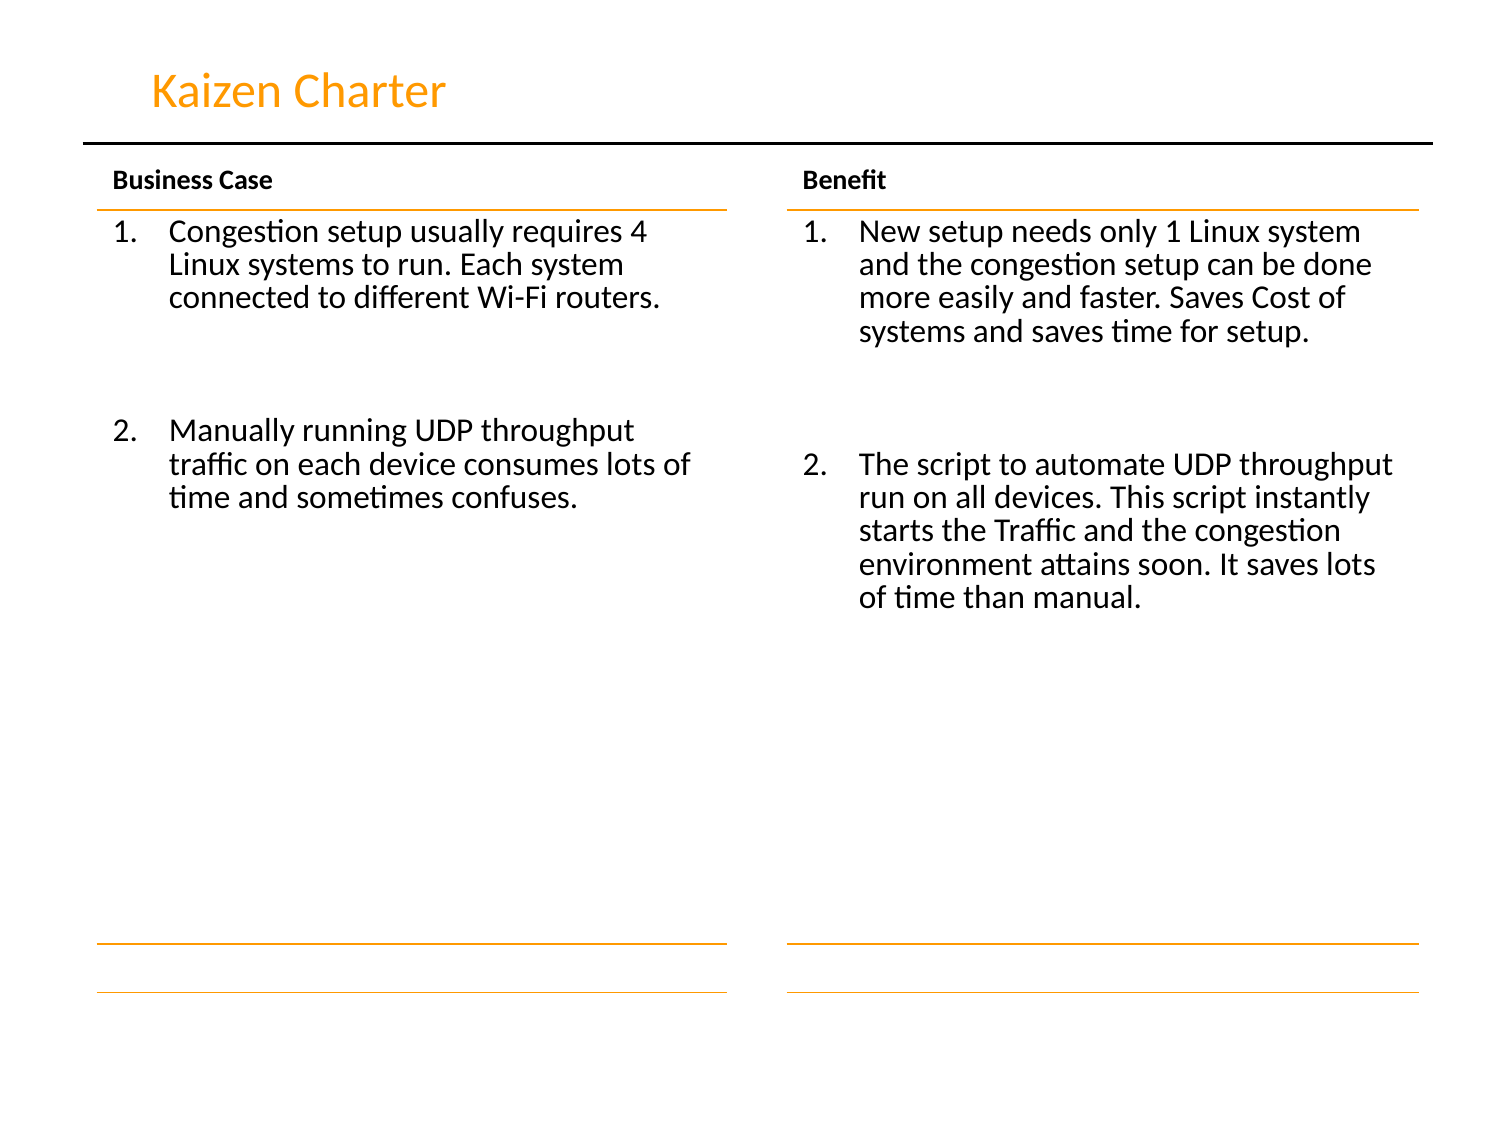

Kaizen Charter
| Business Case |  | Benefit |
| --- | --- | --- |
| Congestion setup usually requires 4 Linux systems to run. Each system connected to different Wi-Fi routers. Manually running UDP throughput traffic on each device consumes lots of time and sometimes confuses. |  | New setup needs only 1 Linux system and the congestion setup can be done more easily and faster. Saves Cost of systems and saves time for setup. The script to automate UDP throughput run on all devices. This script instantly starts the Traffic and the congestion environment attains soon. It saves lots of time than manual. |
|  |  |  |
|  |  |  |